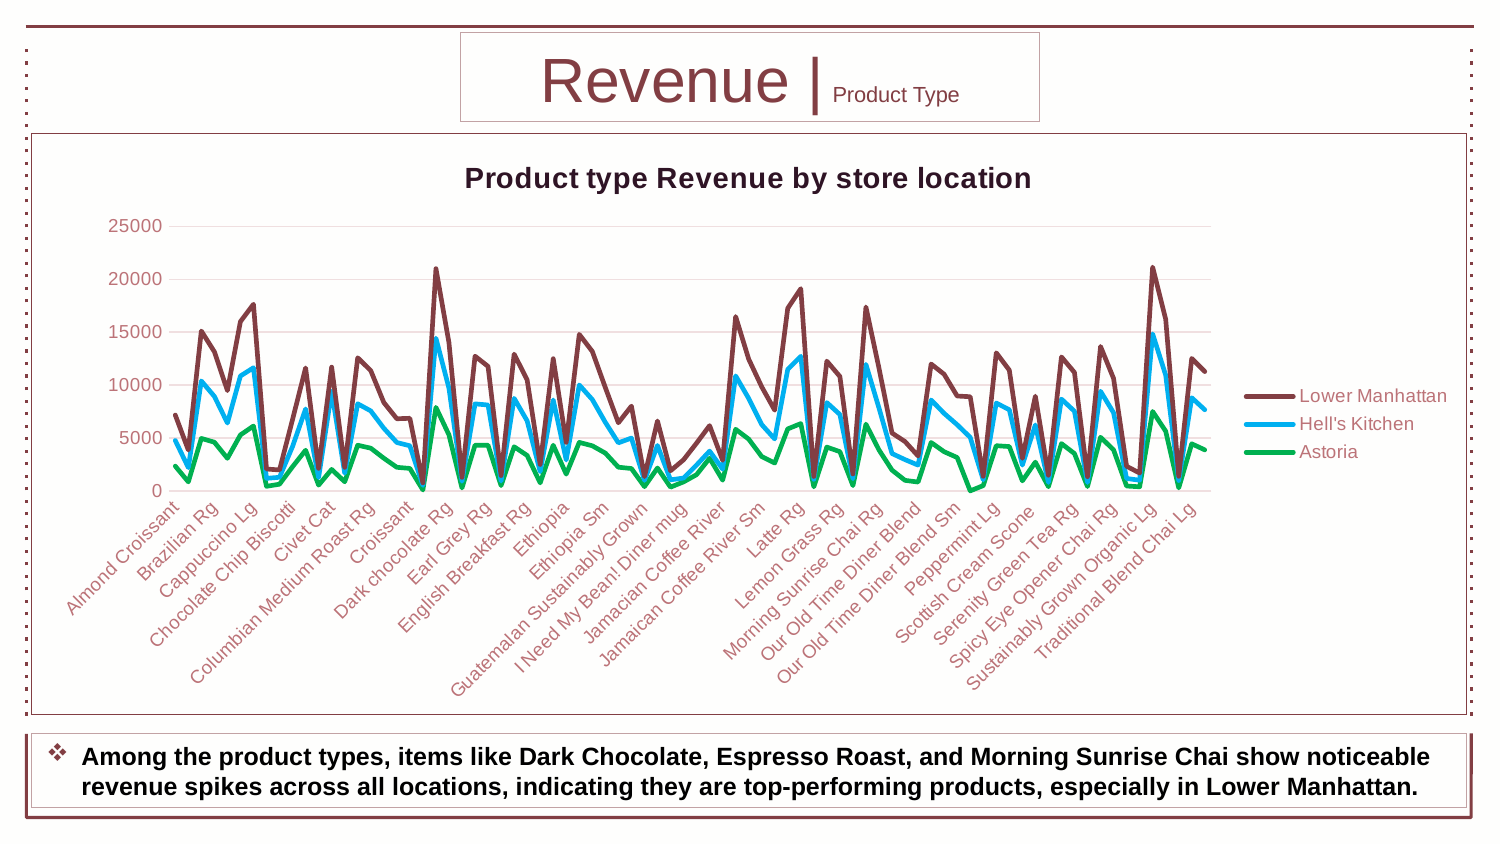

Revenue | Product Type

### Chart: Product type Revenue by store location

| Category | Astoria | Hell's Kitchen | Lower Manhattan |
|---|---|---|---|
| Almond Croissant | 2336.25 | 2422.5 | 2409.38 |
| Brazilian - Organic | 846.0 | 1350.0 | 1656.0 |
| Brazilian Lg | 4956.0 | 5432.0 | 4721.5 |
| Brazilian Rg | 4596.0 | 4338.0 | 4221.0 |
| Brazilian Sm | 3071.200000000006 | 3344.000000000007 | 3066.800000000001 |
| Cappuccino | 5283.75 | 5576.25 | 5137.5 |
| Cappuccino Lg | 6128.5 | 5512.25 | 6001.0 |
| Carmel syrup | 428.0000000000025 | 754.4000000000017 | 878.3999999999983 |
| Chili Mayan | 626.5100000000002 | 653.1700000000003 | 693.1600000000004 |
| Chocolate Chip Biscotti | 2282.0 | 1911.0 | 2555.9600000000014 |
| Chocolate Croissant | 3836.25 | 3907.5 | 3882.230000000001 |
| Chocolate syrup | 536.0000000000032 | 711.2000000000018 | 879.2000000000004 |
| Civet Cat | 2025.0 | 7380.0 | 2295.0 |
| Columbian Medium Roast | 855.0 | 810.0 | 555.0 |
| Columbian Medium Roast Lg | 4311.0 | 3924.0 | 4350.0 |
| Columbian Medium Roast Rg | 4032.5 | 3527.5 | 3807.5 |
| Columbian Medium Roast Sm | 3086.0 | 2836.0 | 2434.0 |
| Cranberry Scone | 2226.25 | 2340.0 | 2252.1899999999987 |
| Croissant | 2121.0 | 2142.0 | 2598.880000000002 |
| Dark chocolate | 83.2 | 422.3999999999995 | 249.60000000000014 |
| Dark chocolate Lg | 7897.5 | 6534.0 | 6574.5 |
| Dark chocolate Rg | 5295.5 | 4420.5 | 4308.5 |
| Earl Grey | 268.4999999999999 | 635.4500000000002 | 366.94999999999976 |
| Earl Grey Lg | 4317.0 | 3906.0 | 4512.0 |
| Earl Grey Rg | 4312.5 | 3805.0 | 3652.5 |
| English Breakfast | 492.2499999999996 | 429.5999999999997 | 519.0999999999996 |
| English Breakfast Lg | 4164.0 | 4587.0 | 4176.0 |
| English Breakfast Rg | 3347.5 | 3277.5 | 3875.0 |
| Espresso Roast | 752.25 | 1062.0 | 678.5 |
| Espresso shot | 4311.0 | 4284.0 | 3900.0 |
| Ethiopia | 1575.0 | 1344.0 | 1659.0 |
| Ethiopia Lg | 4578.0 | 5432.0 | 4784.5 |
| Ethiopia Rg | 4254.0 | 4380.0 | 4545.0 |
| Ethiopia Sm | 3561.8 | 2910.6000000000076 | 3280.200000000001 |
| Ginger Biscotti | 2236.5 | 2299.5 | 1900.5600000000004 |
| Ginger Scone | 2106.0 | 2881.950000000001 | 3023.660000000009 |
| Guatemalan Sustainably Grown | 400.0 | 590.0 | 350.0 |
| Hazelnut Biscotti | 2158.0 | 2128.75 | 2321.259999999999 |
| Hazelnut syrup | 347.2000000000014 | 693.6000000000025 | 856.800000000002 |
| I Need My Bean! Diner mug | 847.0 | 360.0 | 1728.0 |
| I Need My Bean! Latte cup | 1527.0 | 910.0 | 2072.0 |
| I Need My Bean! T-shirt | 3083.0 | 672.0 | 2408.0 |
| Jamacian Coffee River | 1007.25 | 1046.75 | 829.5 |
| Jamaican Coffee River Lg | 5816.25 | 5055.0 | 5610.0 |
| Jamaican Coffee River Rg | 4888.699999999951 | 3847.0999999999453 | 3719.999999999962 |
| Jamaican Coffee River Sm | 3241.350000000001 | 3025.7500000000146 | 3576.9999999999905 |
| Jumbo Savory Scone | 2625.0 | 2276.25 | 2725.3700000000013 |
| Latte | 5853.75 | 5625.0 | 5778.75 |
| Latte Rg | 6358.0 | 6366.5 | 6387.75 |
| Lemon Grass | 375.89999999999975 | 716.0000000000006 | 268.4999999999999 |
| Lemon Grass Lg | 4131.0 | 4215.0 | 3921.0 |
| Lemon Grass Rg | 3702.5 | 3520.0 | 3590.0 |
| Morning Sunrise Chai | 494.0 | 646.0 | 456.0 |
| Morning Sunrise Chai Lg | 6308.0 | 5652.0 | 5424.0 |
| Morning Sunrise Chai Rg | 3862.5 | 3972.5 | 3772.5 |
| Oatmeal Scone | 1959.0 | 1563.0 | 1938.0 |
| Organic Decaf Blend | 990.0 | 1957.5 | 1710.0 |
| Our Old Time Diner Blend | 828.0 | 1602.0 | 864.0 |
| Our Old Time Diner Blend Lg | 4569.0 | 4023.0 | 3399.0 |
| Our Old Time Diner Blend Rg | 3697.5 | 3627.5 | 3700.0 |
| Our Old Time Diner Blend Sm | 3150.0 | 3100.0 | 2718.0 |
| Ouro Brasileiro shot | None | 5056.199999999997 | 3845.9999999999886 |
| Peppermint | 492.2499999999996 | 545.9499999999997 | 331.1499999999998 |
| Peppermint Lg | 4266.0 | 4038.0 | 4746.0 |
| Peppermint Rg | 4182.5 | 3490.0 | 3737.5 |
| Primo Espresso Roast | 940.7000000000007 | 1492.850000000002 | 633.95 |
| Scottish Cream Scone  | 2713.5 | 3514.5 | 2721.4500000000007 |
| Serenity Green Tea | 388.5 | 407.0 | 675.25 |
| Serenity Green Tea Lg | 4464.0 | 4215.0 | 3981.0 |
| Serenity Green Tea Rg | 3525.0 | 4002.5 | 3665.0 |
| Spicy Eye Opener Chai | 405.14999999999975 | 383.2499999999998 | 547.4999999999998 |
| Spicy Eye Opener Chai Lg | 5065.399999999967 | 4355.499999999944 | 4231.4999999999545 |
| Spicy Eye Opener Chai Rg | 3875.9999999999995 | 3508.7999999999984 | 3251.25 |
| Sugar Free Vanilla syrup | 453.600000000003 | 717.6000000000017 | 1152.7999999999959 |
| Sustainably Grown Organic | 380.0000000000002 | 623.200000000001 | 676.4000000000011 |
| Sustainably Grown Organic Lg | 7509.75 | 7329.25 | 6312.75 |
| Sustainably Grown Organic Rg | 5632.5 | 5302.5 | 5298.75 |
| Traditional Blend Chai | 277.4499999999999 | 698.1000000000005 | 393.7999999999997 |
| Traditional Blend Chai Lg | 4446.0 | 4359.0 | 3717.0 |
| Traditional Blend Chai Rg | 3870.0 | 3797.5 | 3612.5 |
Among the product types, items like Dark Chocolate, Espresso Roast, and Morning Sunrise Chai show noticeable revenue spikes across all locations, indicating they are top-performing products, especially in Lower Manhattan.